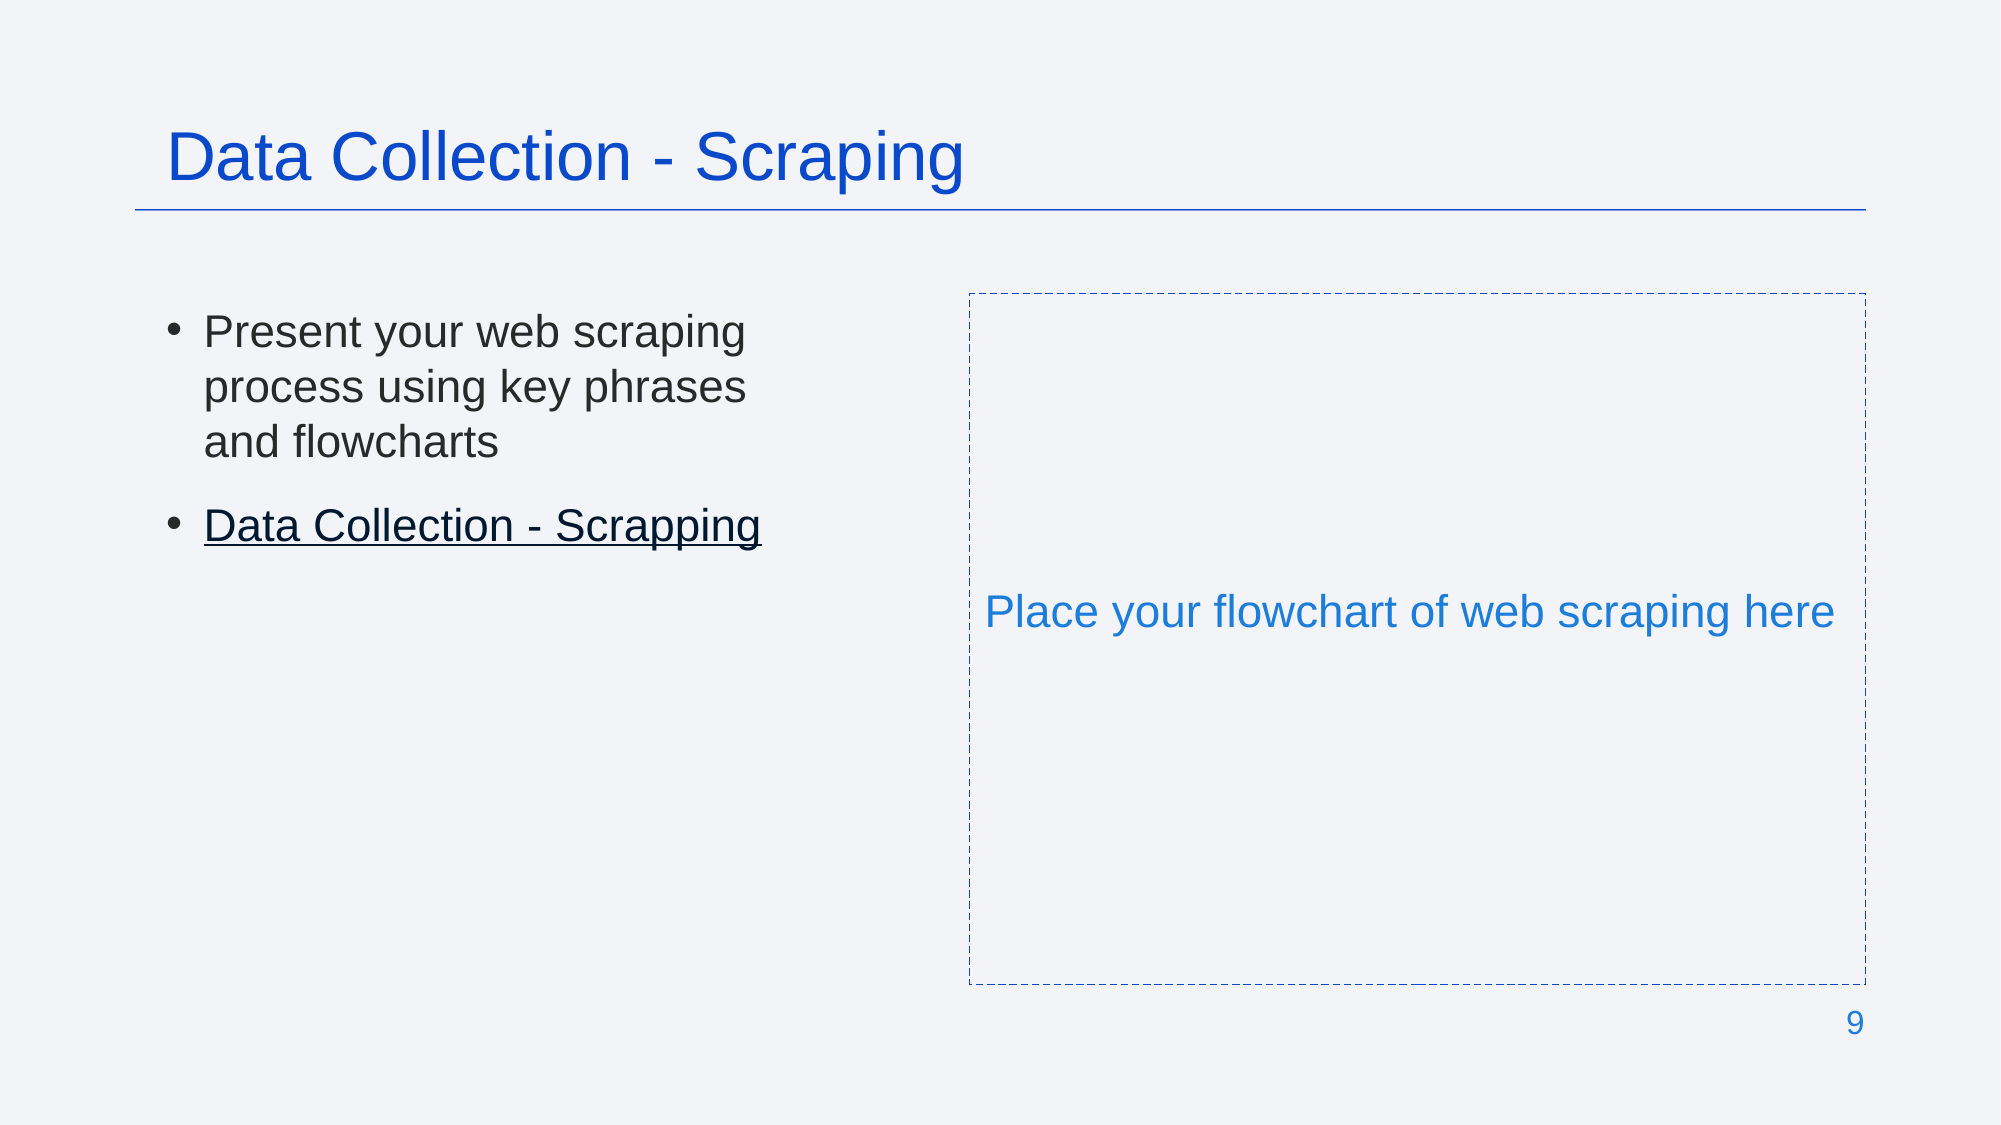

Data Collection - Scraping
Present your web scraping process using key phrases and flowcharts
Data Collection - Scrapping

Place your flowchart of web scraping here
9